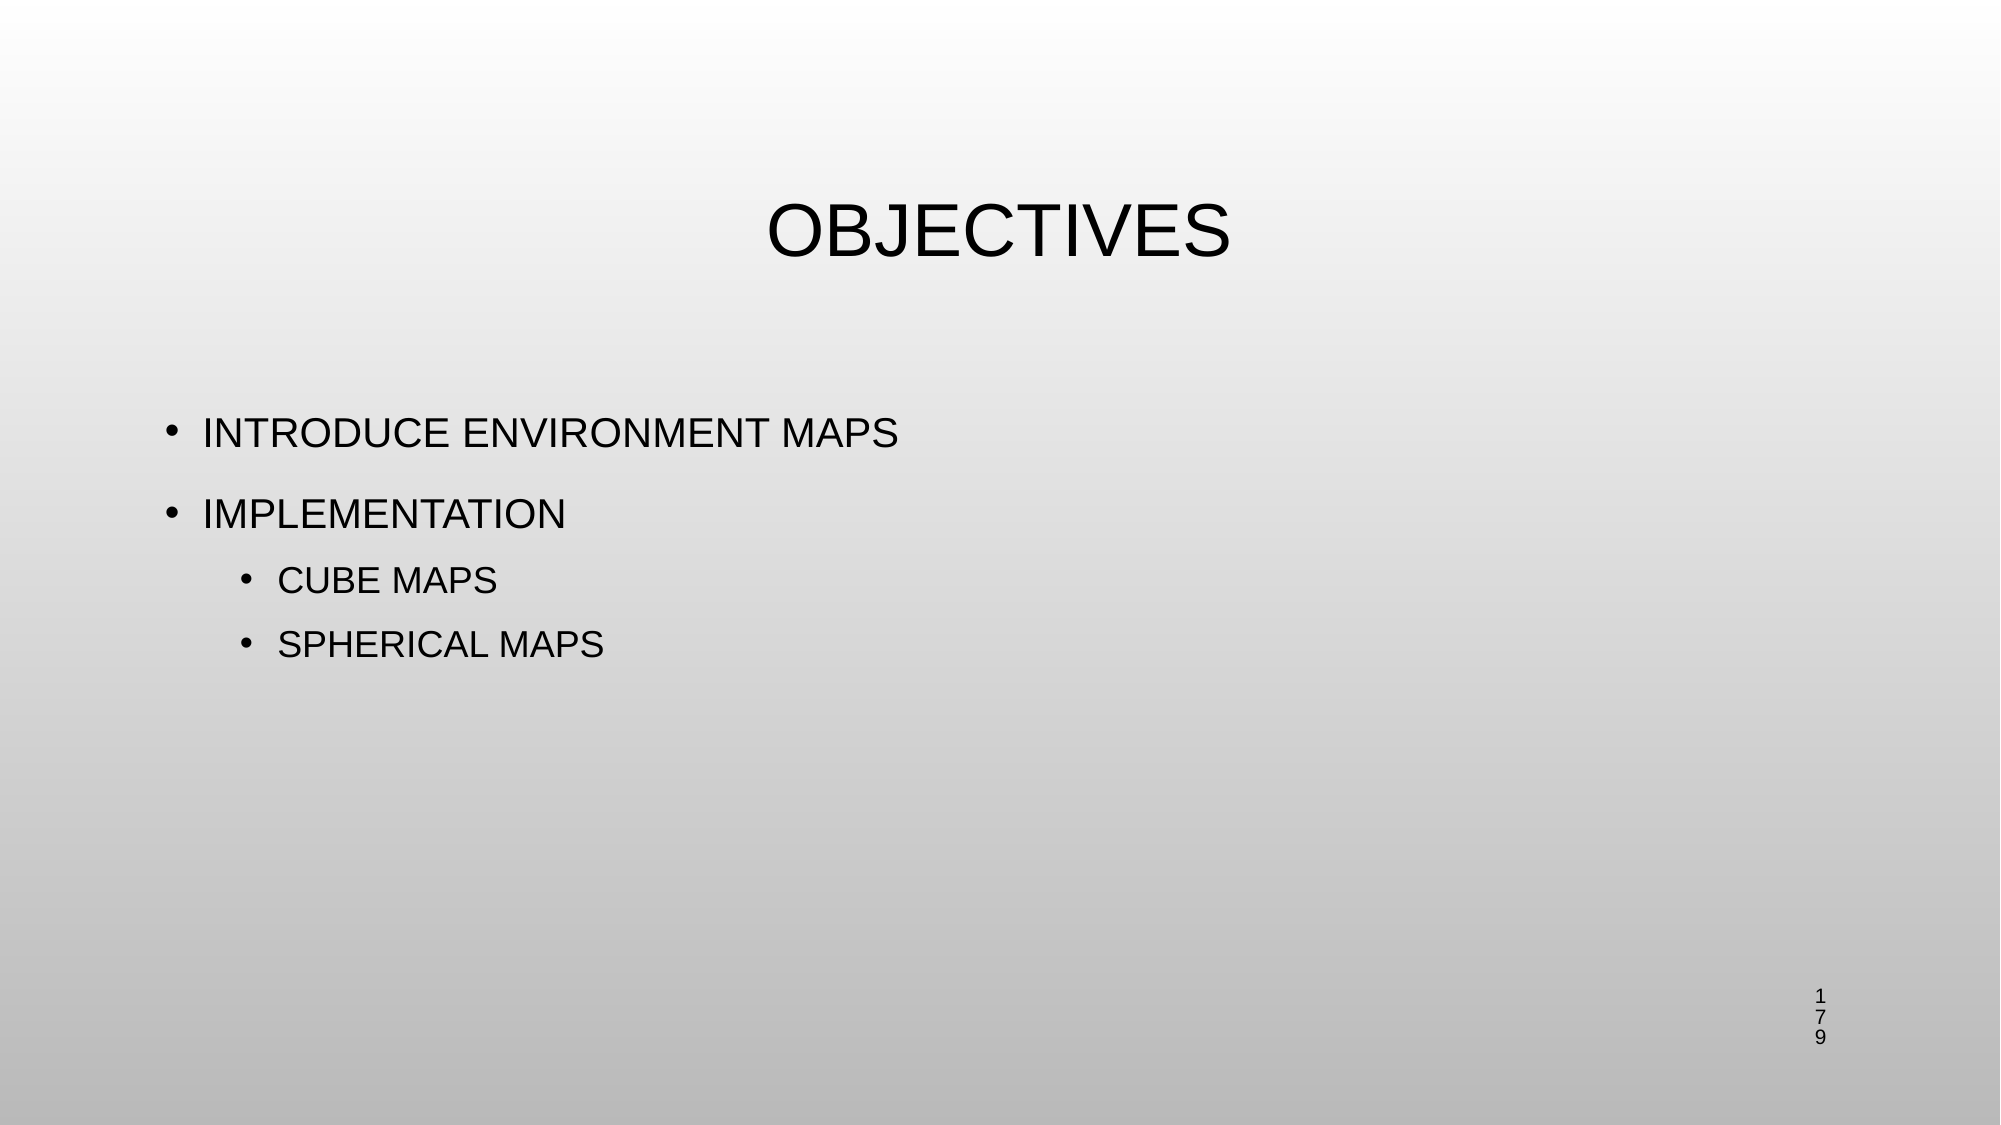

# Objectives
Introduce Environment Maps
Implementation
Cube Maps
Spherical Maps
179